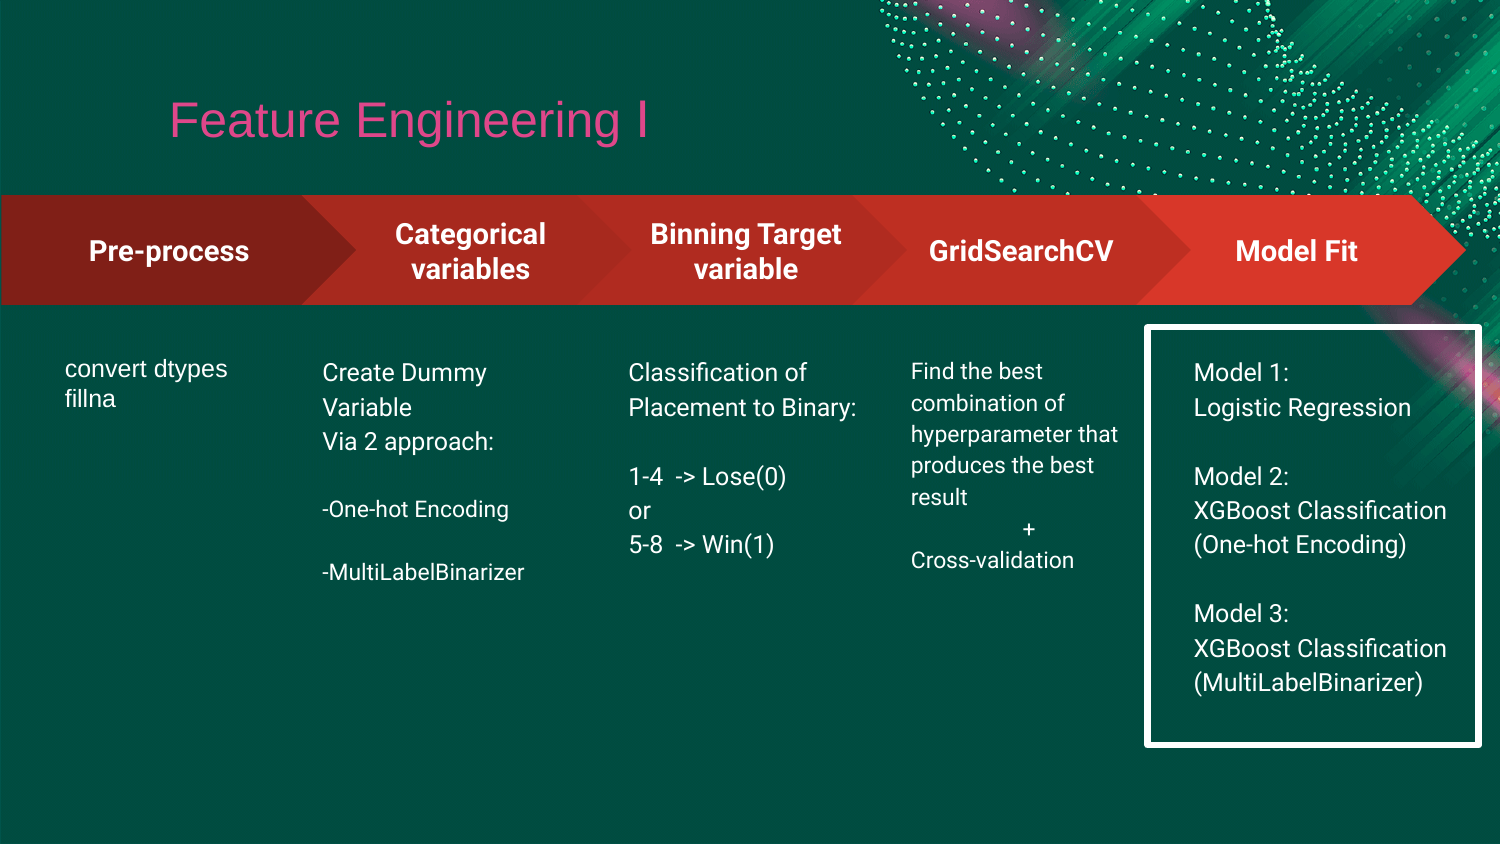

# Feature Engineering Ⅰ
Categorical variables
Create Dummy Variable
Via 2 approach:

-One-hot Encoding

-MultiLabelBinarizer

Binning Target variable
Classification of Placement to Binary:

1-4  -> Lose(0)
or
5-8  -> Win(1)
GridSearchCV
Find the best combination of hyperparameter that produces the best result
+
Cross-validation

Model Fit
Model 1:
Logistic Regression

Model 2:
XGBoost Classification (One-hot Encoding)

Model 3:
XGBoost Classification
(MultiLabelBinarizer)

Pre-process
convert dtypes
fillna